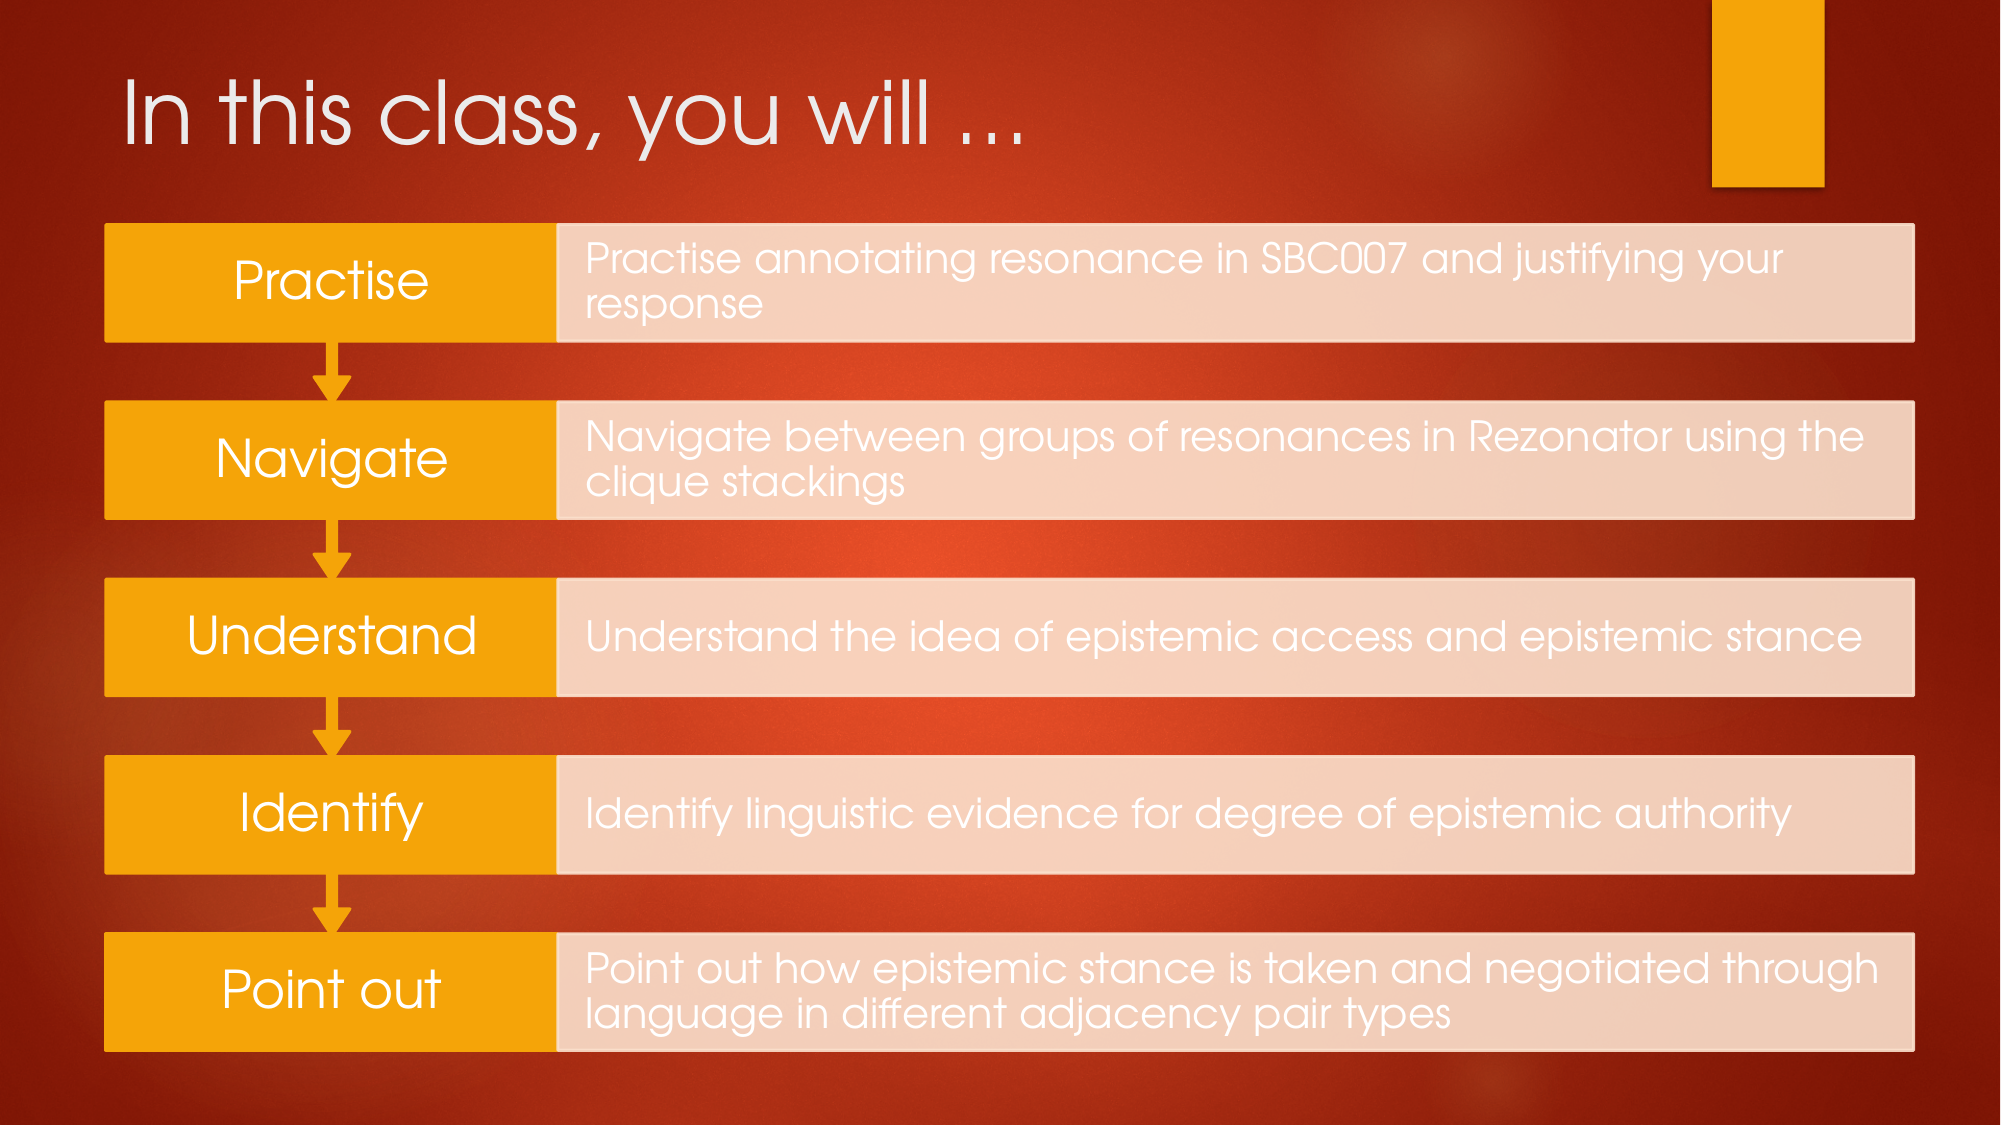

# In this class, you will …
Point out
Point out how epistemic stance is taken and negotiated through language in different adjacency pair types
Identify
Identify linguistic evidence for degree of epistemic authority
Understand
Understand the idea of epistemic access and epistemic stance
Navigate
Navigate between groups of resonances in Rezonator using the clique stackings
Practise
Practise annotating resonance in SBC007 and justifying your response